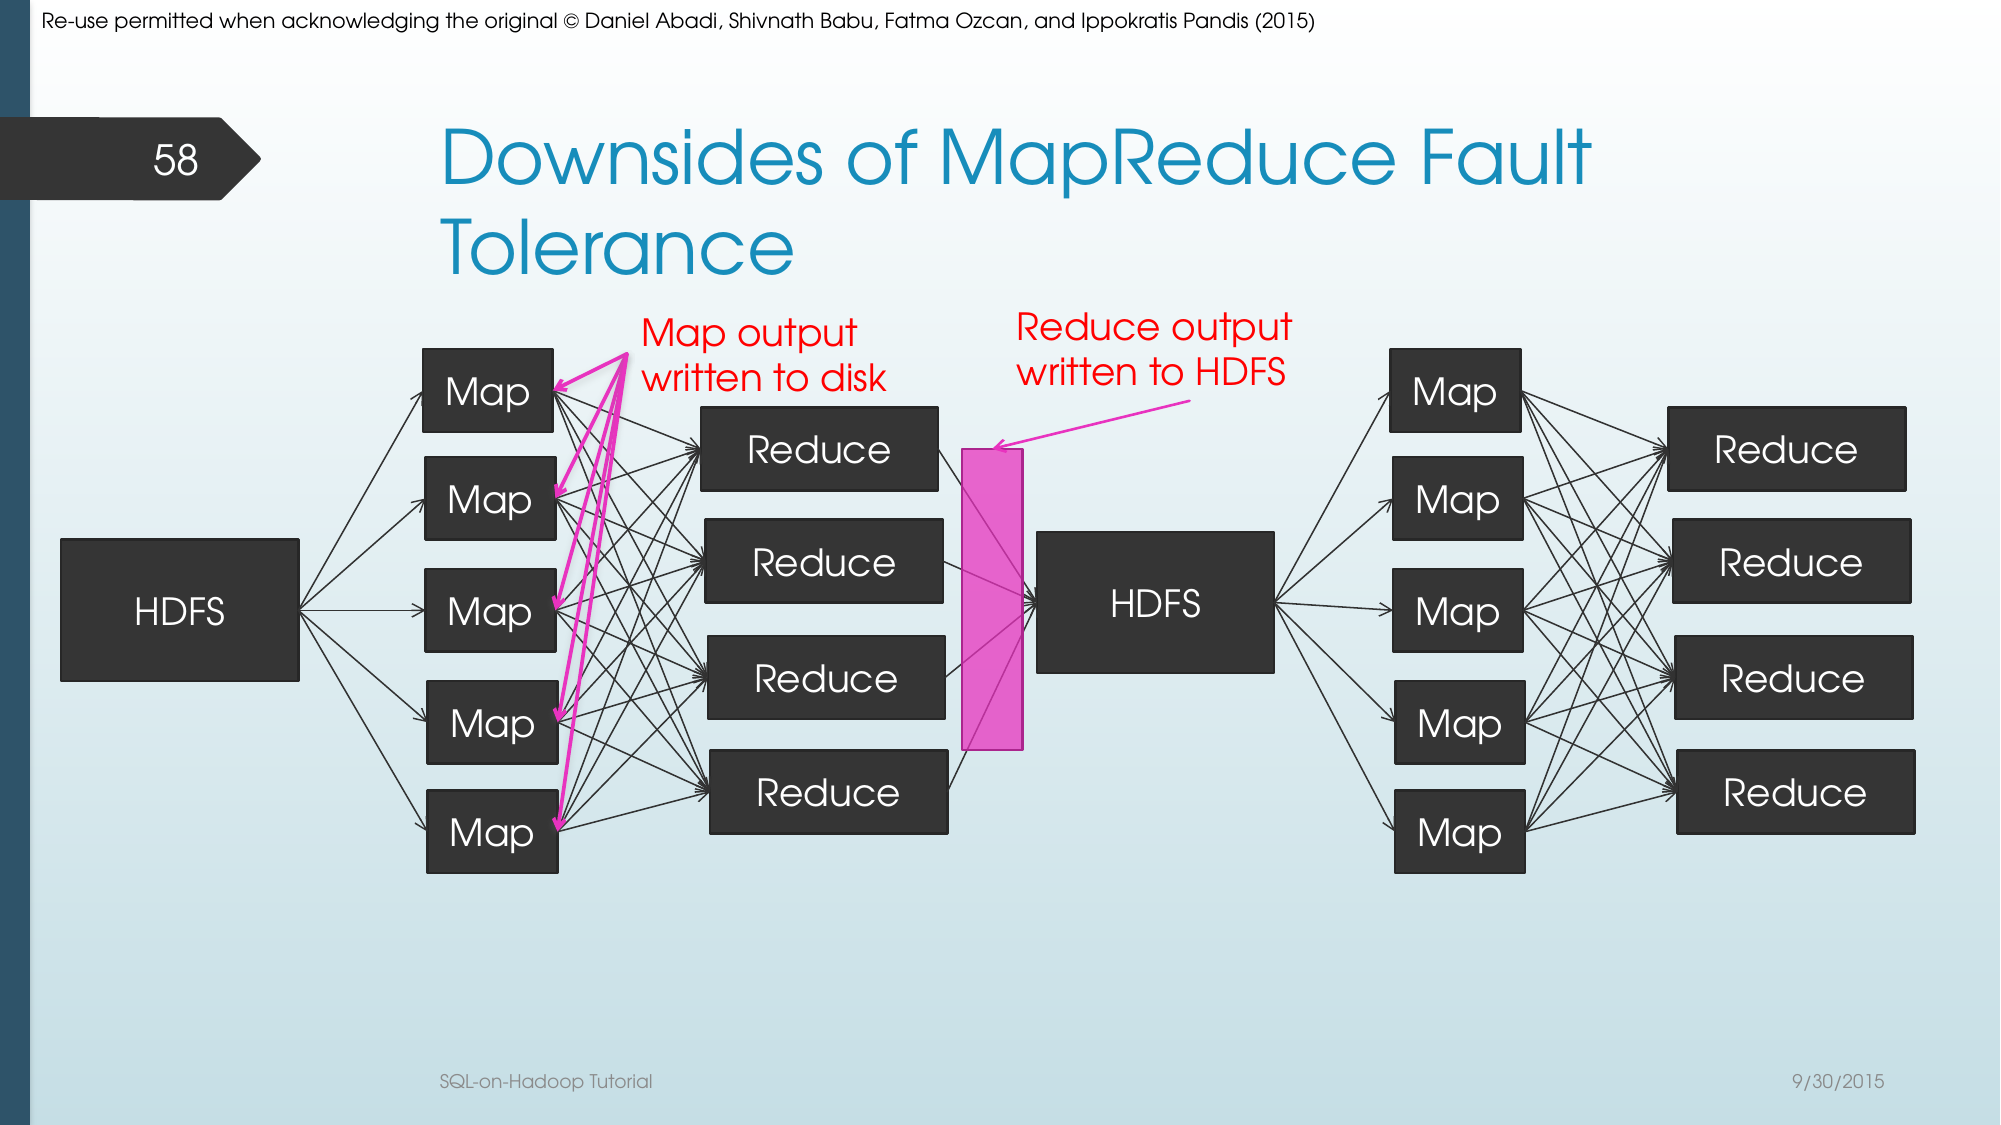

# Downsides of MapReduce Fault Tolerance
58
Reduce output written to HDFS
Map output written to disk
Map
Map
Reduce
Reduce

Map
Map
Reduce
Reduce
HDFS
HDFS
Map
Map
Reduce
Reduce
Map
Map
Reduce
Reduce
Map
Map
9/30/2015
SQL-on-Hadoop Tutorial